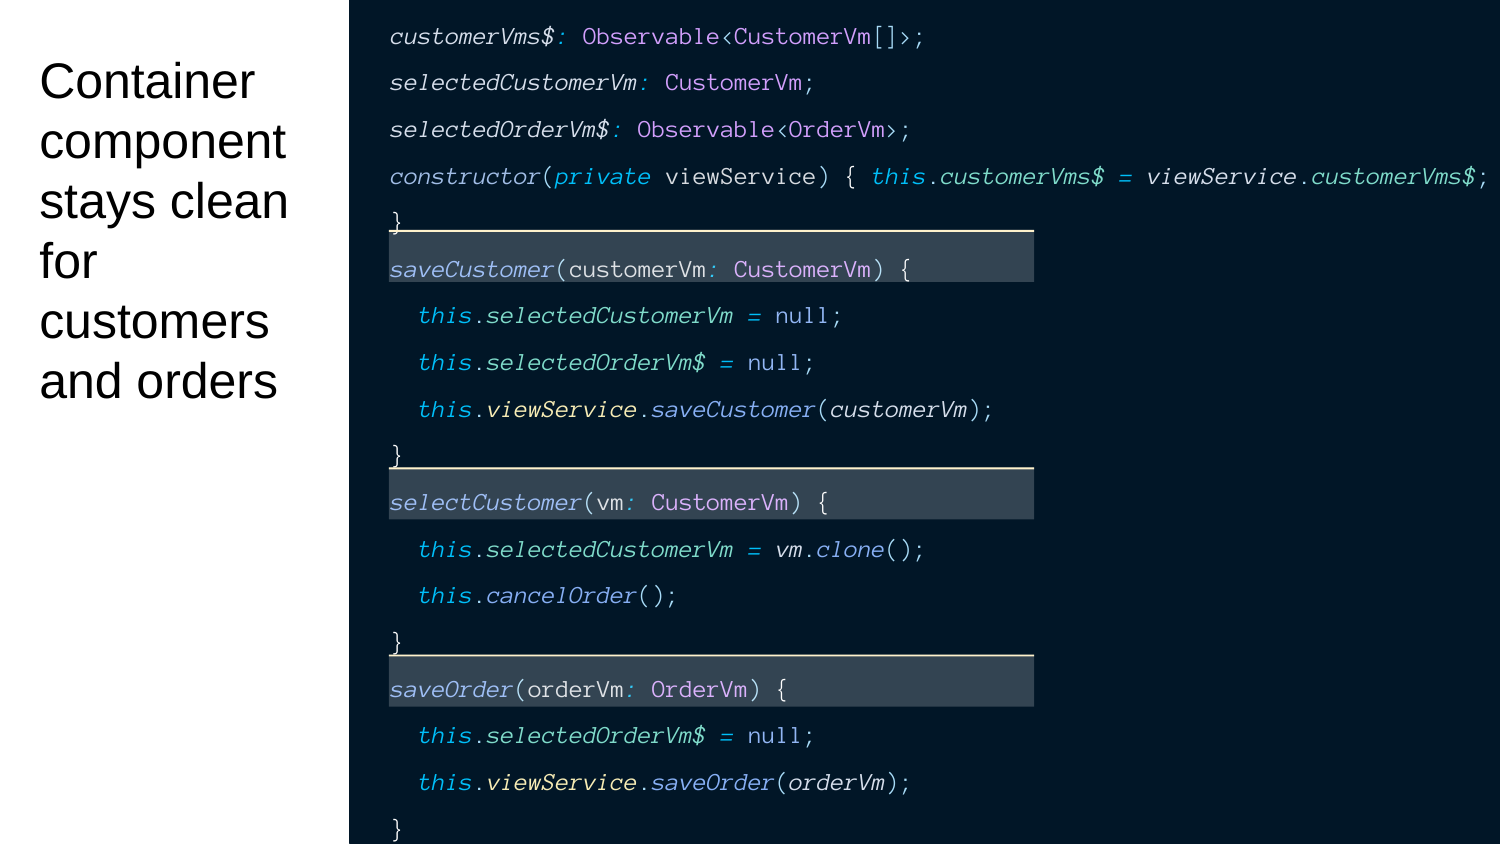

customerVms$: Observable<CustomerVm[]>;
 selectedCustomerVm: CustomerVm;
 selectedOrderVm$: Observable<OrderVm>;
 constructor(private viewService) { this.customerVms$ = viewService.customerVms$;
 }
 saveCustomer(customerVm: CustomerVm) {
   this.selectedCustomerVm = null;
   this.selectedOrderVm$ = null;
   this.viewService.saveCustomer(customerVm);
 }
 selectCustomer(vm: CustomerVm) {
   this.selectedCustomerVm = vm.clone();
   this.cancelOrder();
 }
 saveOrder(orderVm: OrderVm) {
   this.selectedOrderVm$ = null;
   this.viewService.saveOrder(orderVm);
 }

# Container component stays clean for customers and orders